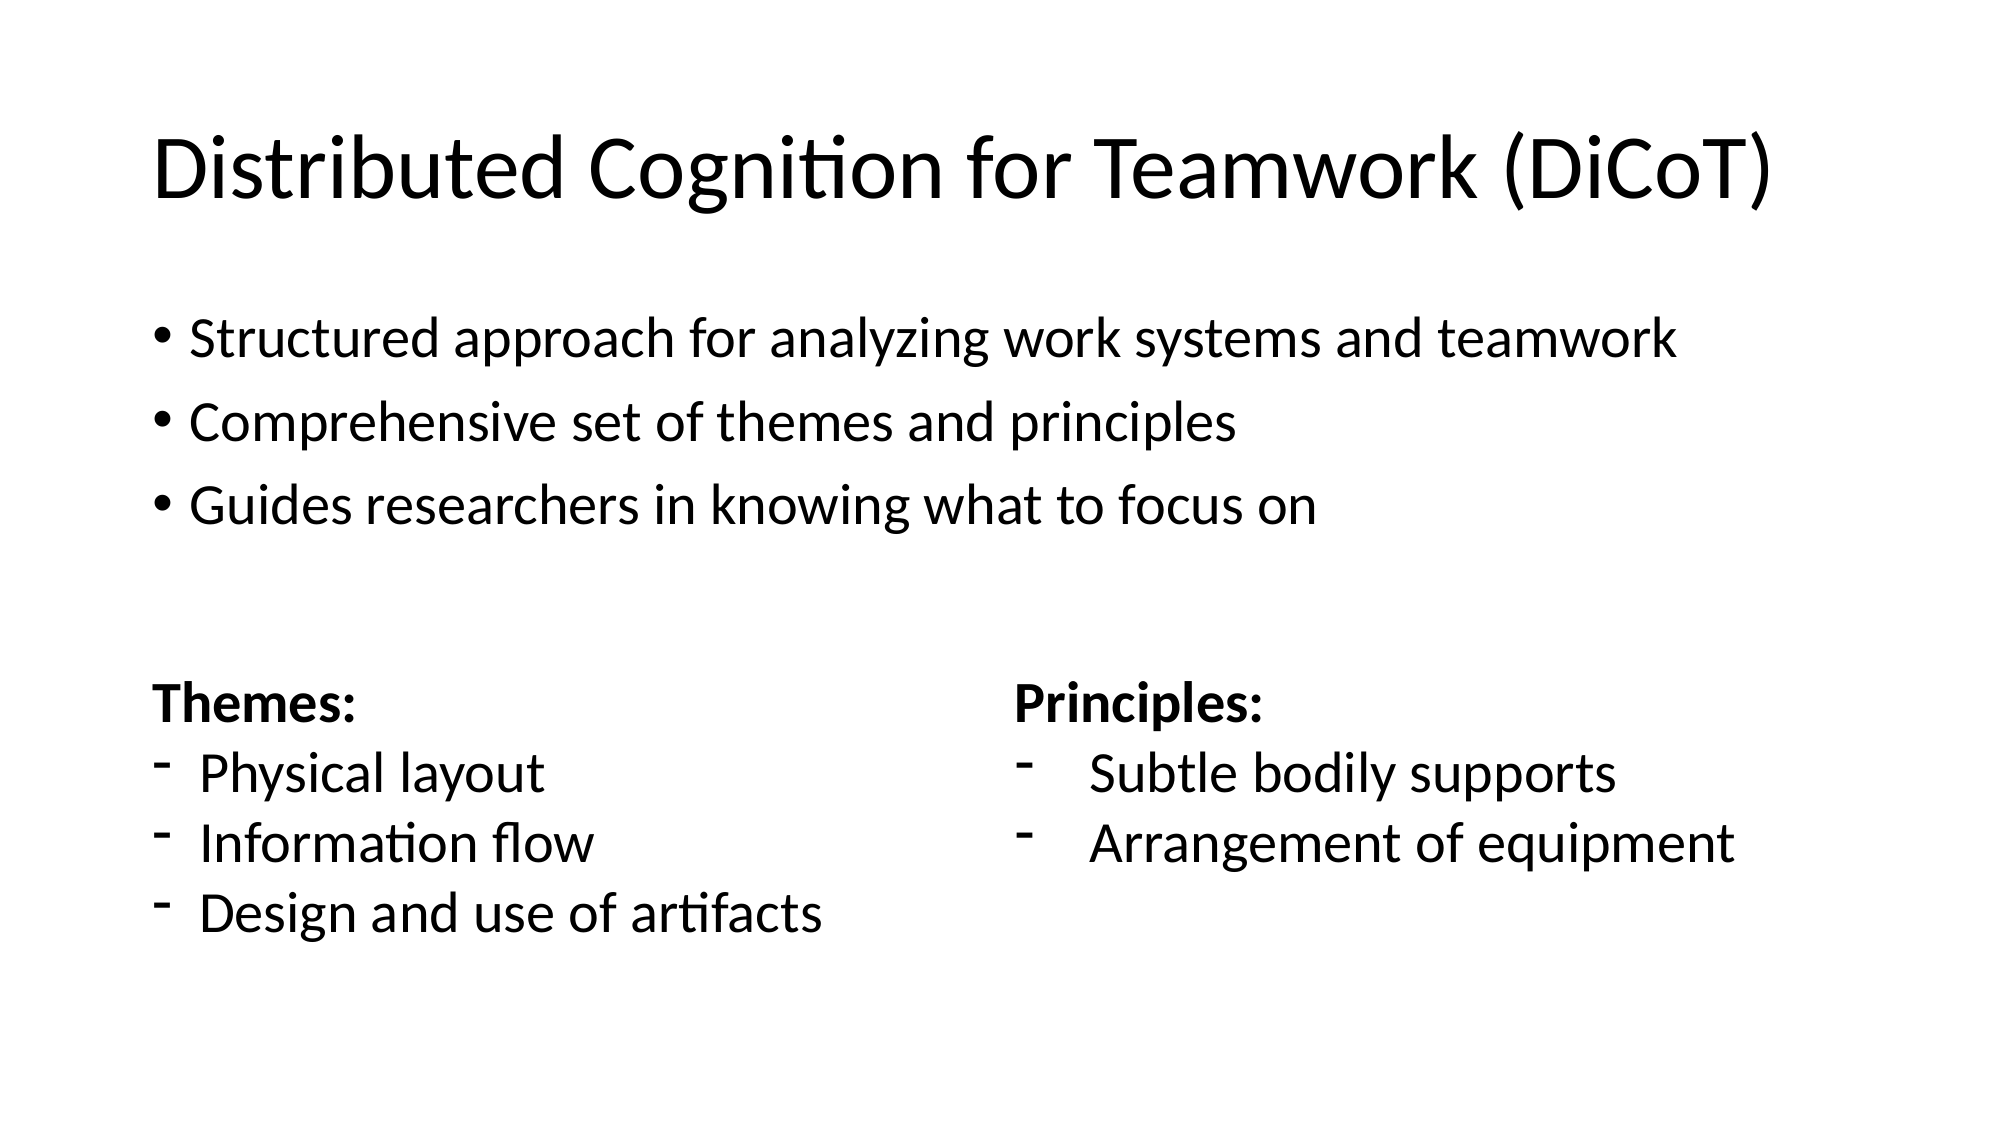

# Distributed Cognition for Teamwork (DiCoT)
Structured approach for analyzing work systems and teamwork
Comprehensive set of themes and principles
Guides researchers in knowing what to focus on

Themes:
Physical layout
Information flow
Design and use of artifacts
Principles:
Subtle bodily supports
Arrangement of equipment